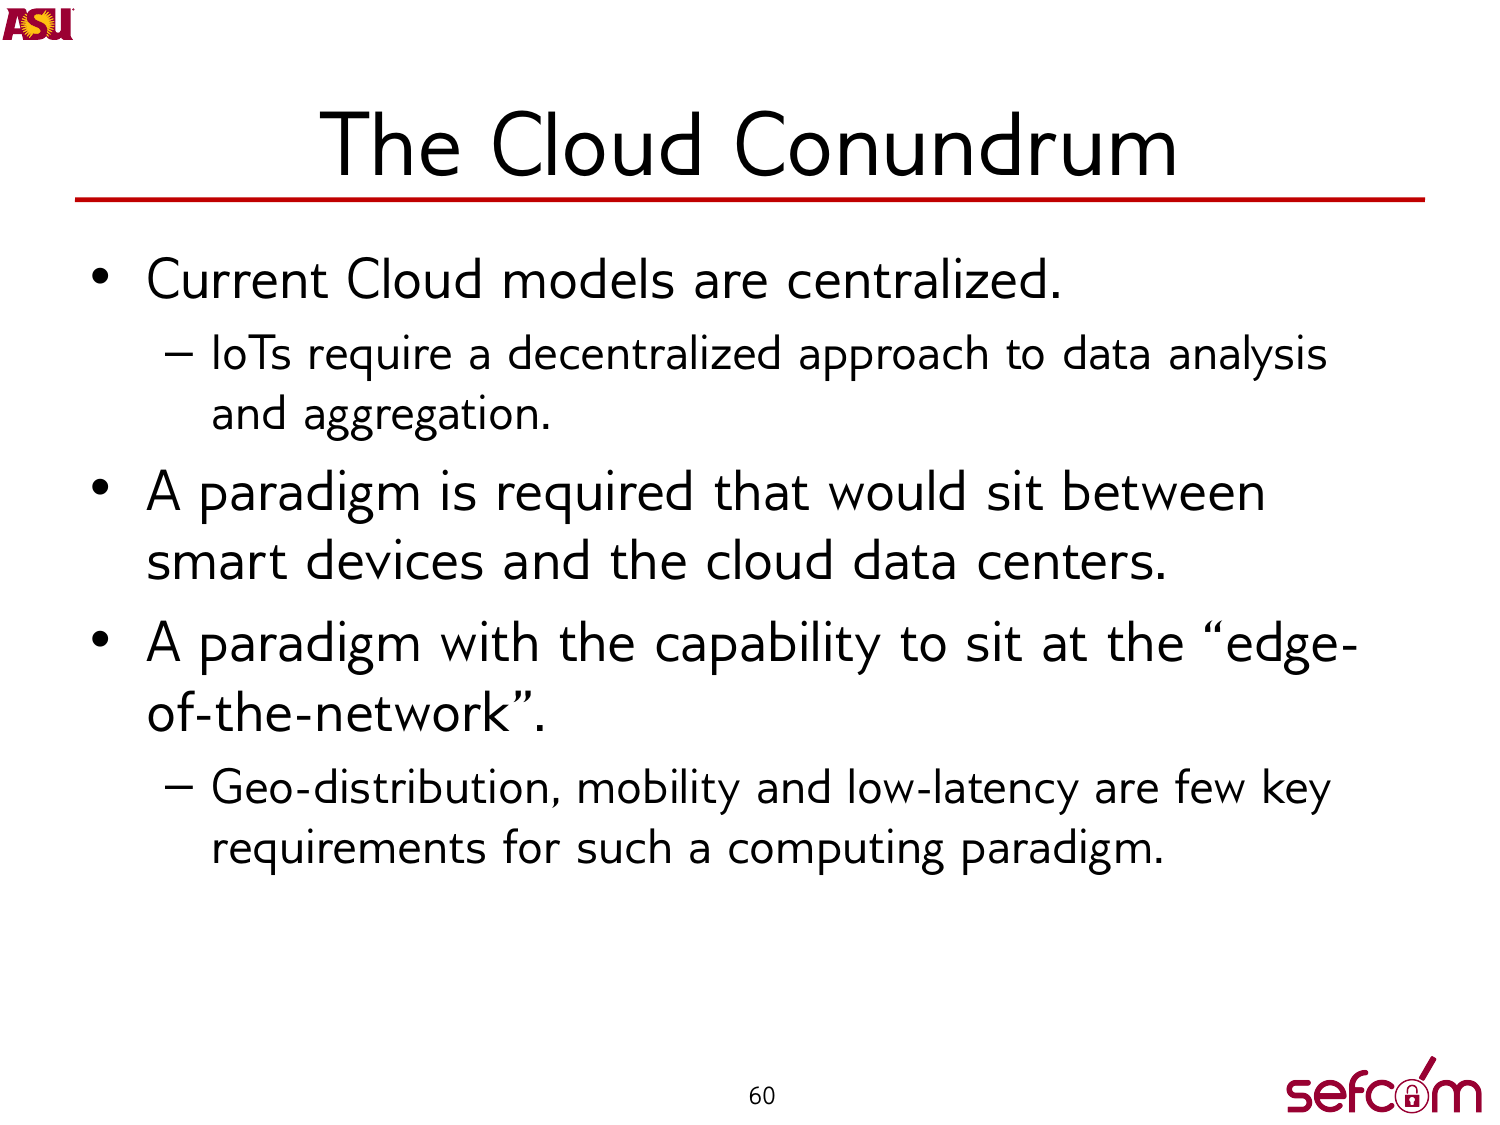

# The Cloud Conundrum
Current Cloud models are centralized.
IoTs require a decentralized approach to data analysis and aggregation.
A paradigm is required that would sit between smart devices and the cloud data centers.
A paradigm with the capability to sit at the “edge-of-the-network”.
Geo-distribution, mobility and low-latency are few key requirements for such a computing paradigm.
60